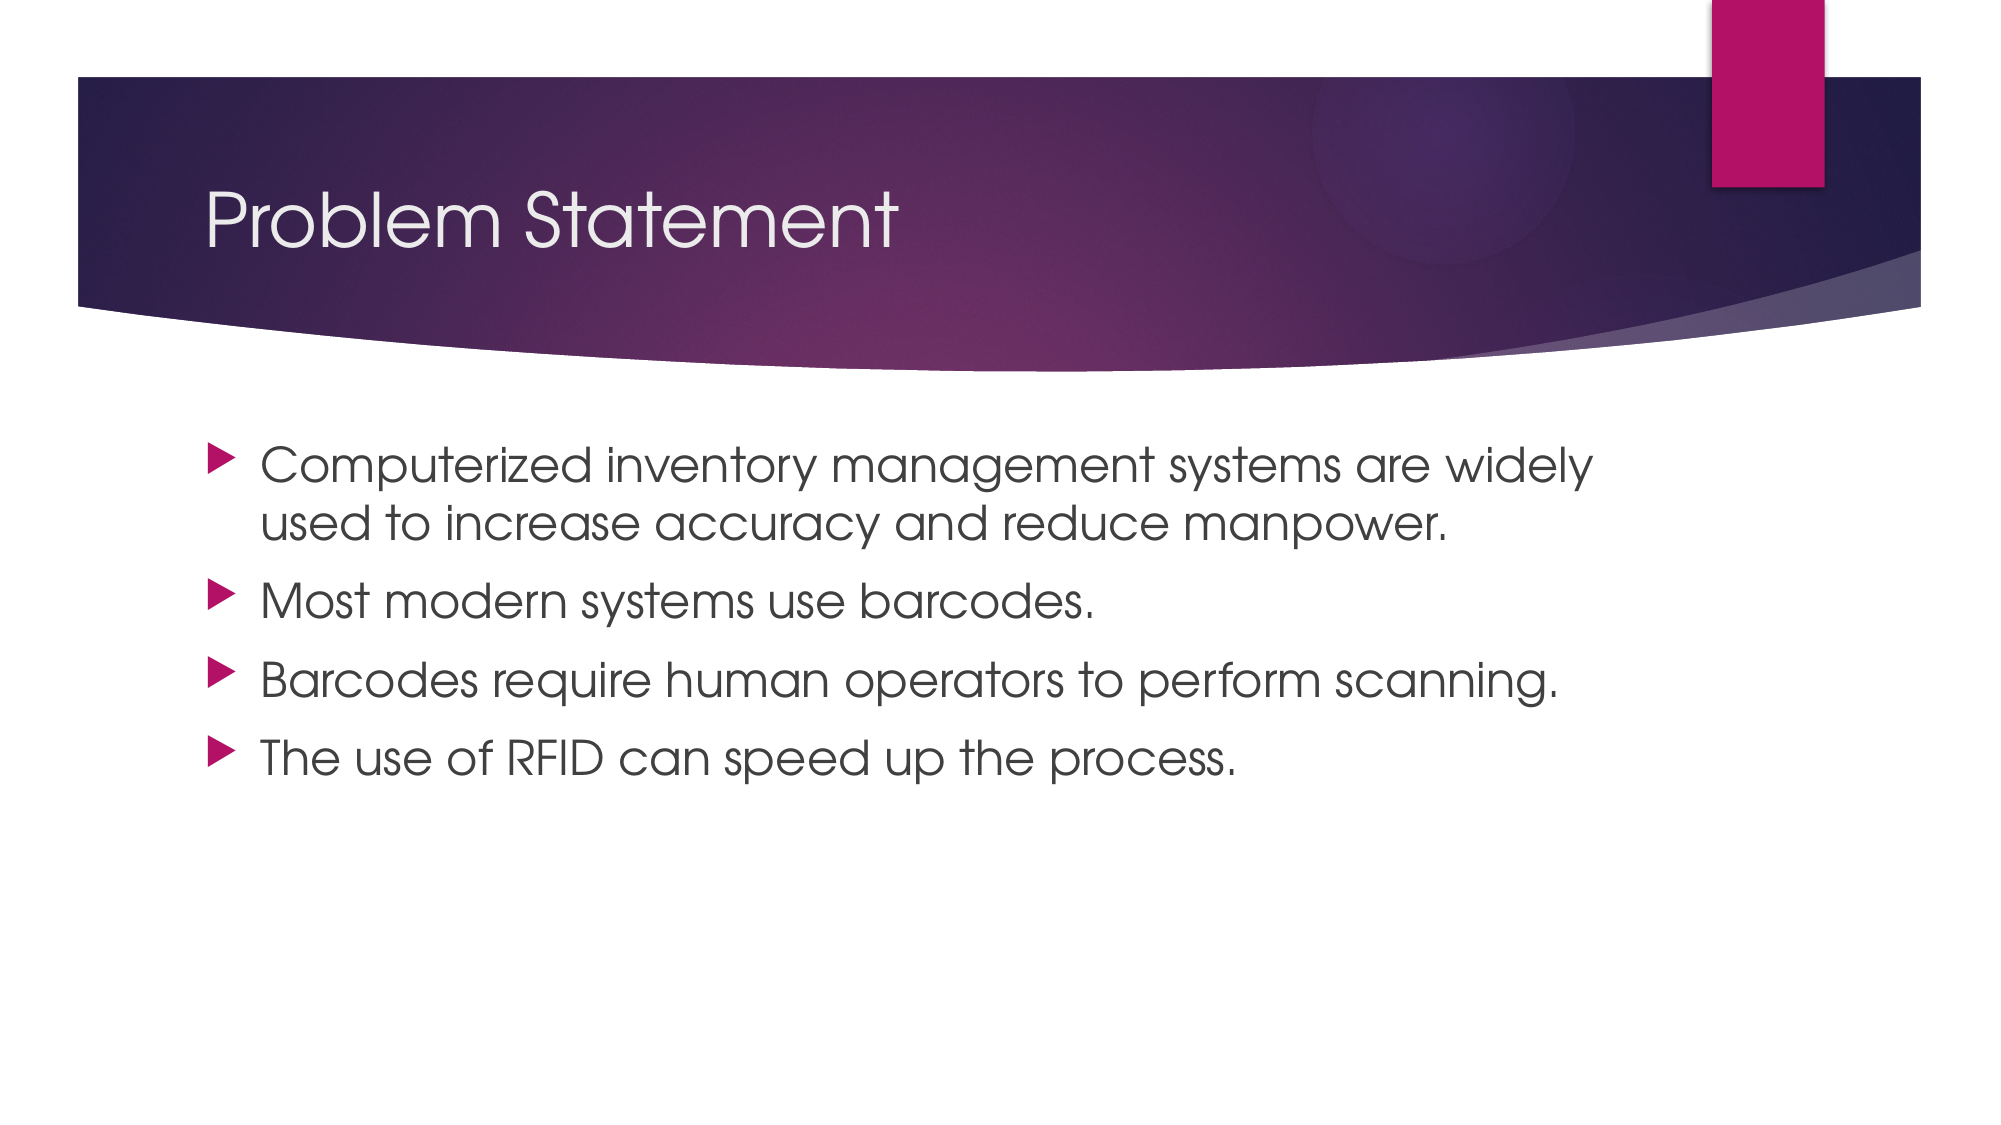

# Problem Statement
Computerized inventory management systems are widely used to increase accuracy and reduce manpower.
Most modern systems use barcodes.
Barcodes require human operators to perform scanning.
The use of RFID can speed up the process.